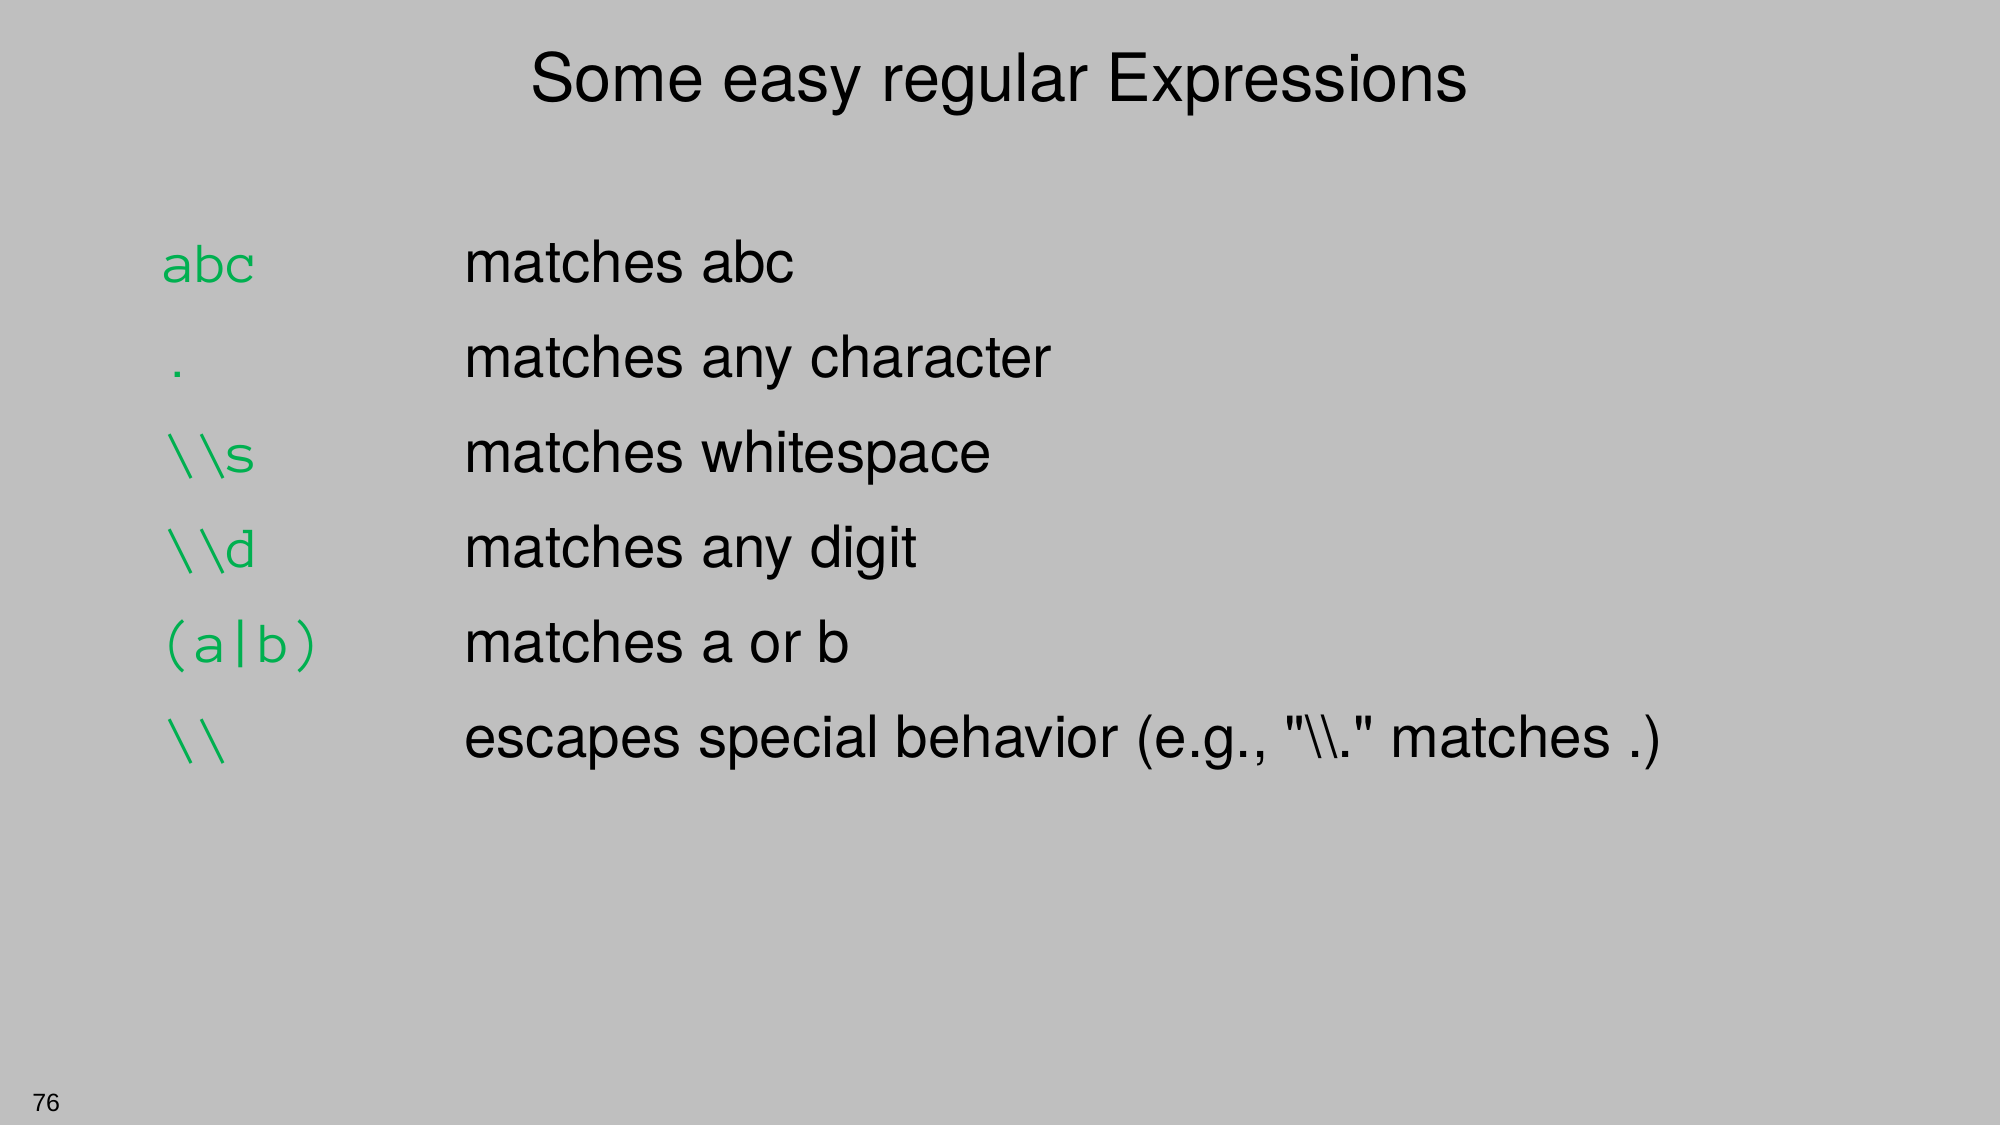

# Some easy regular Expressions
abc 		matches abc
. 		matches any character
\\s 		matches whitespace
\\d 		matches any digit
(a|b) 	matches a or b
\\ 		escapes special behavior (e.g., "\\." matches .)